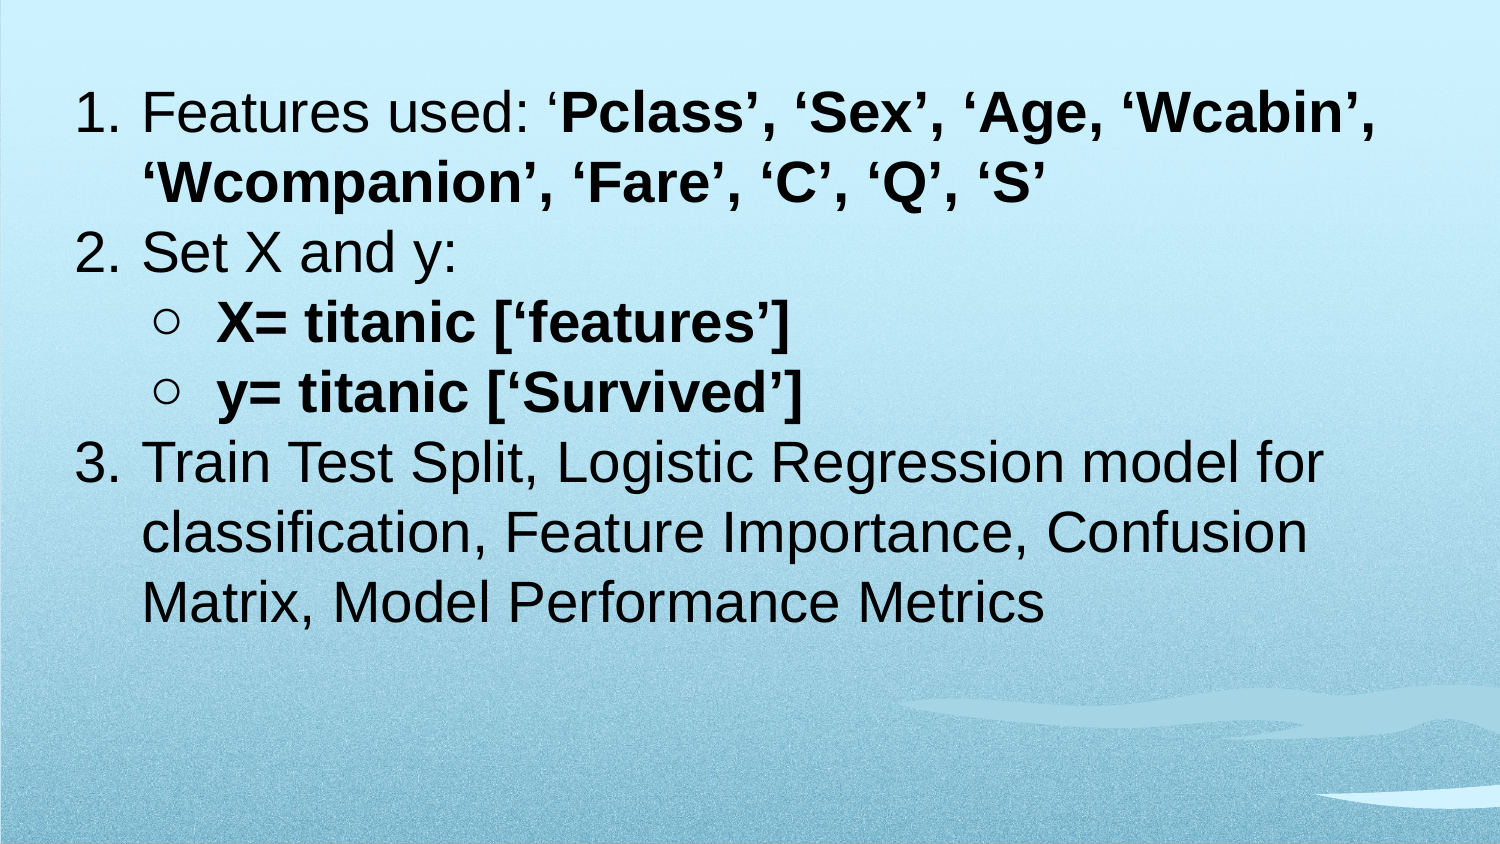

Features used: ‘Pclass’, ‘Sex’, ‘Age, ‘Wcabin’, ‘Wcompanion’, ‘Fare’, ‘C’, ‘Q’, ‘S’
Set X and y:
X= titanic [‘features’]
y= titanic [‘Survived’]
Train Test Split, Logistic Regression model for classification, Feature Importance, Confusion Matrix, Model Performance Metrics